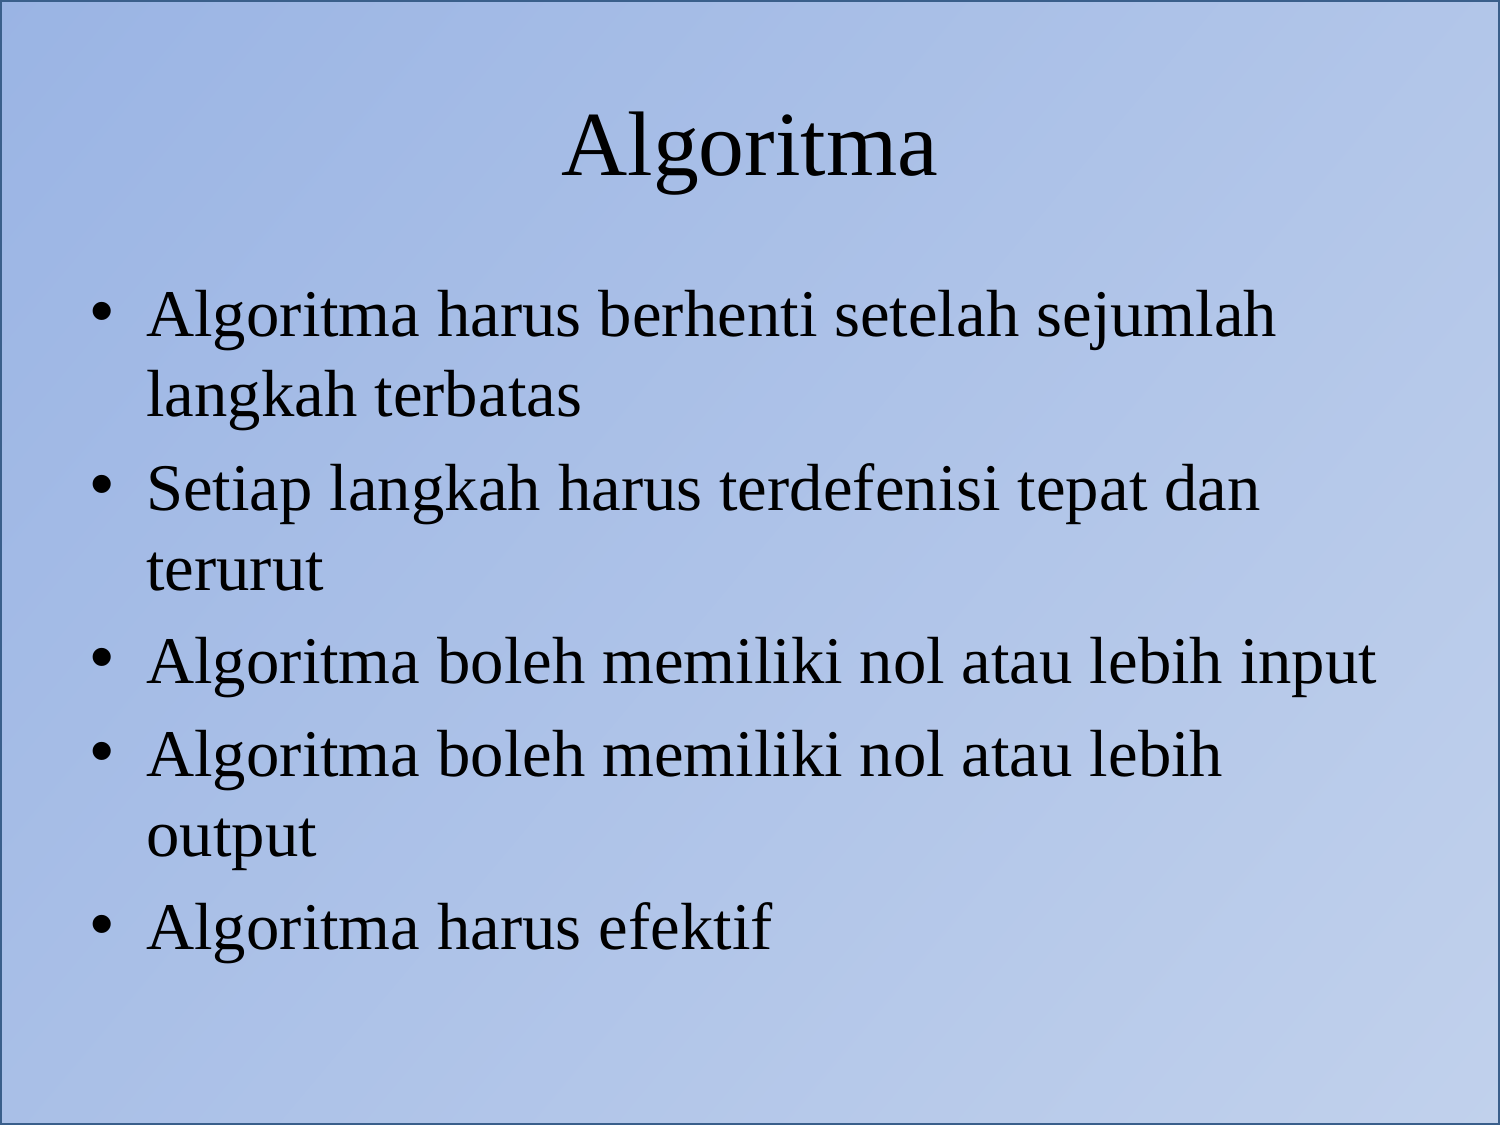

# Algoritma
Algoritma harus berhenti setelah sejumlah langkah terbatas
Setiap langkah harus terdefenisi tepat dan terurut
Algoritma boleh memiliki nol atau lebih input
Algoritma boleh memiliki nol atau lebih output
Algoritma harus efektif